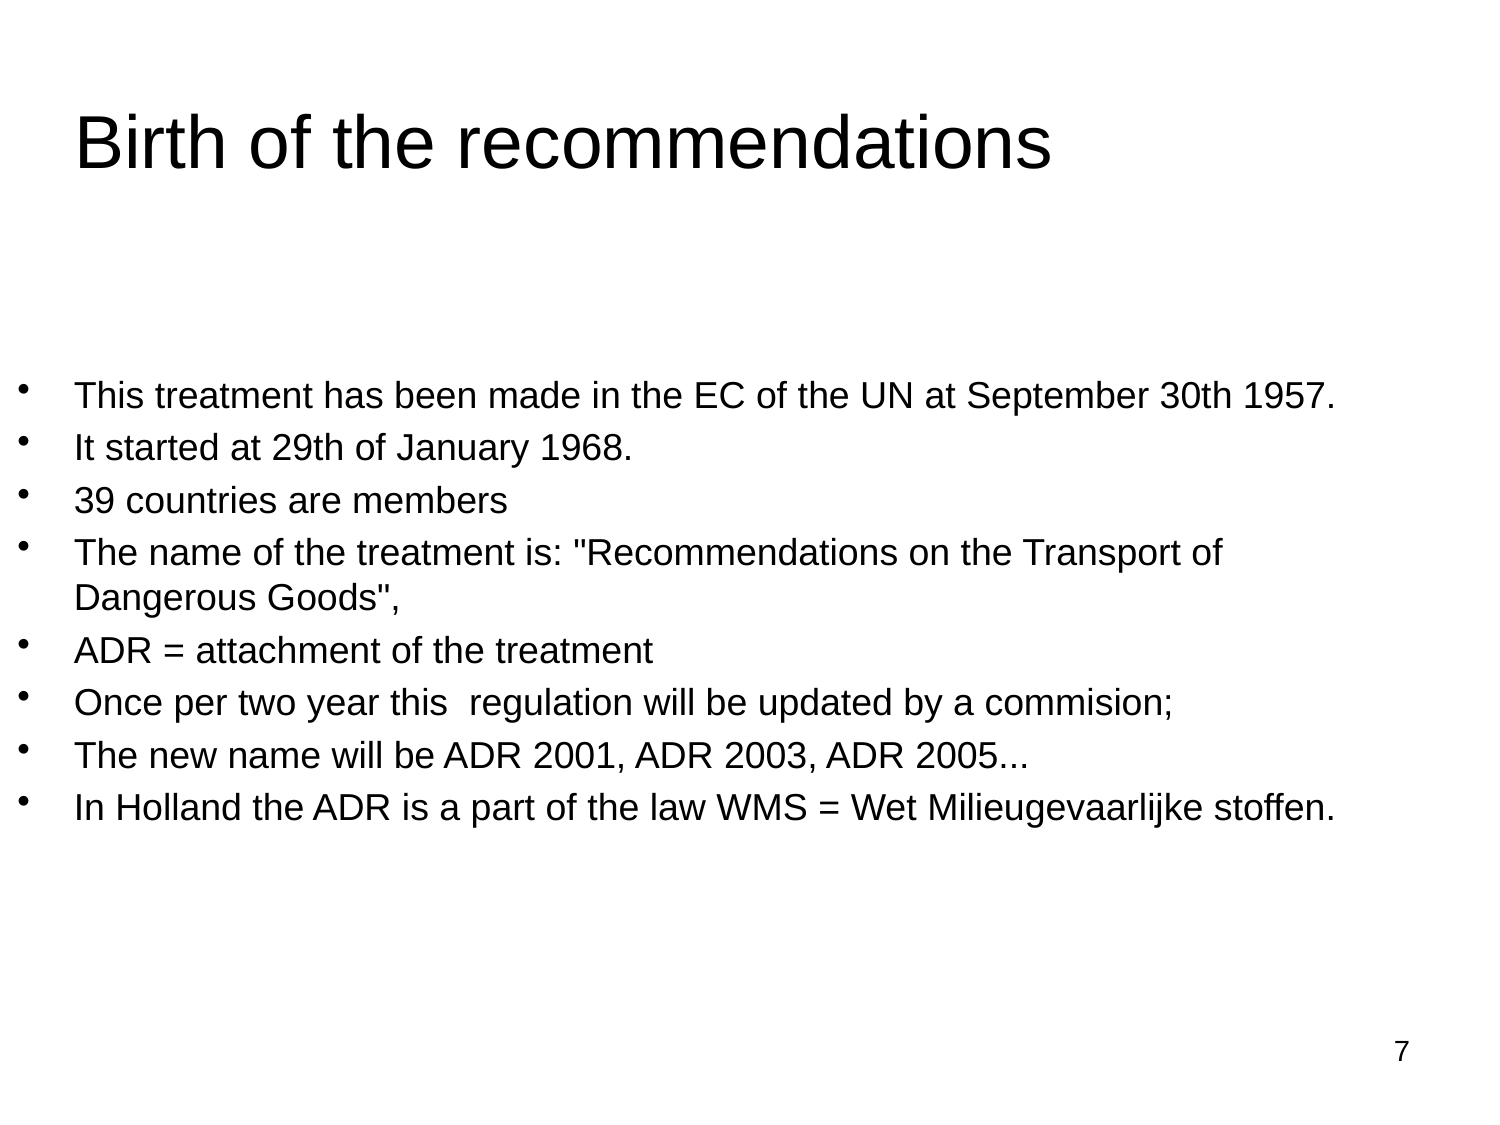

# Birth of the recommendations
This treatment has been made in the EC of the UN at September 30th 1957.
It started at 29th of January 1968.
39 countries are members
The name of the treatment is: "Recommendations on the Transport of Dangerous Goods",
ADR = attachment of the treatment
Once per two year this  regulation will be updated by a commision;
The new name will be ADR 2001, ADR 2003, ADR 2005...
In Holland the ADR is a part of the law WMS = Wet Milieugevaarlijke stoffen.

7